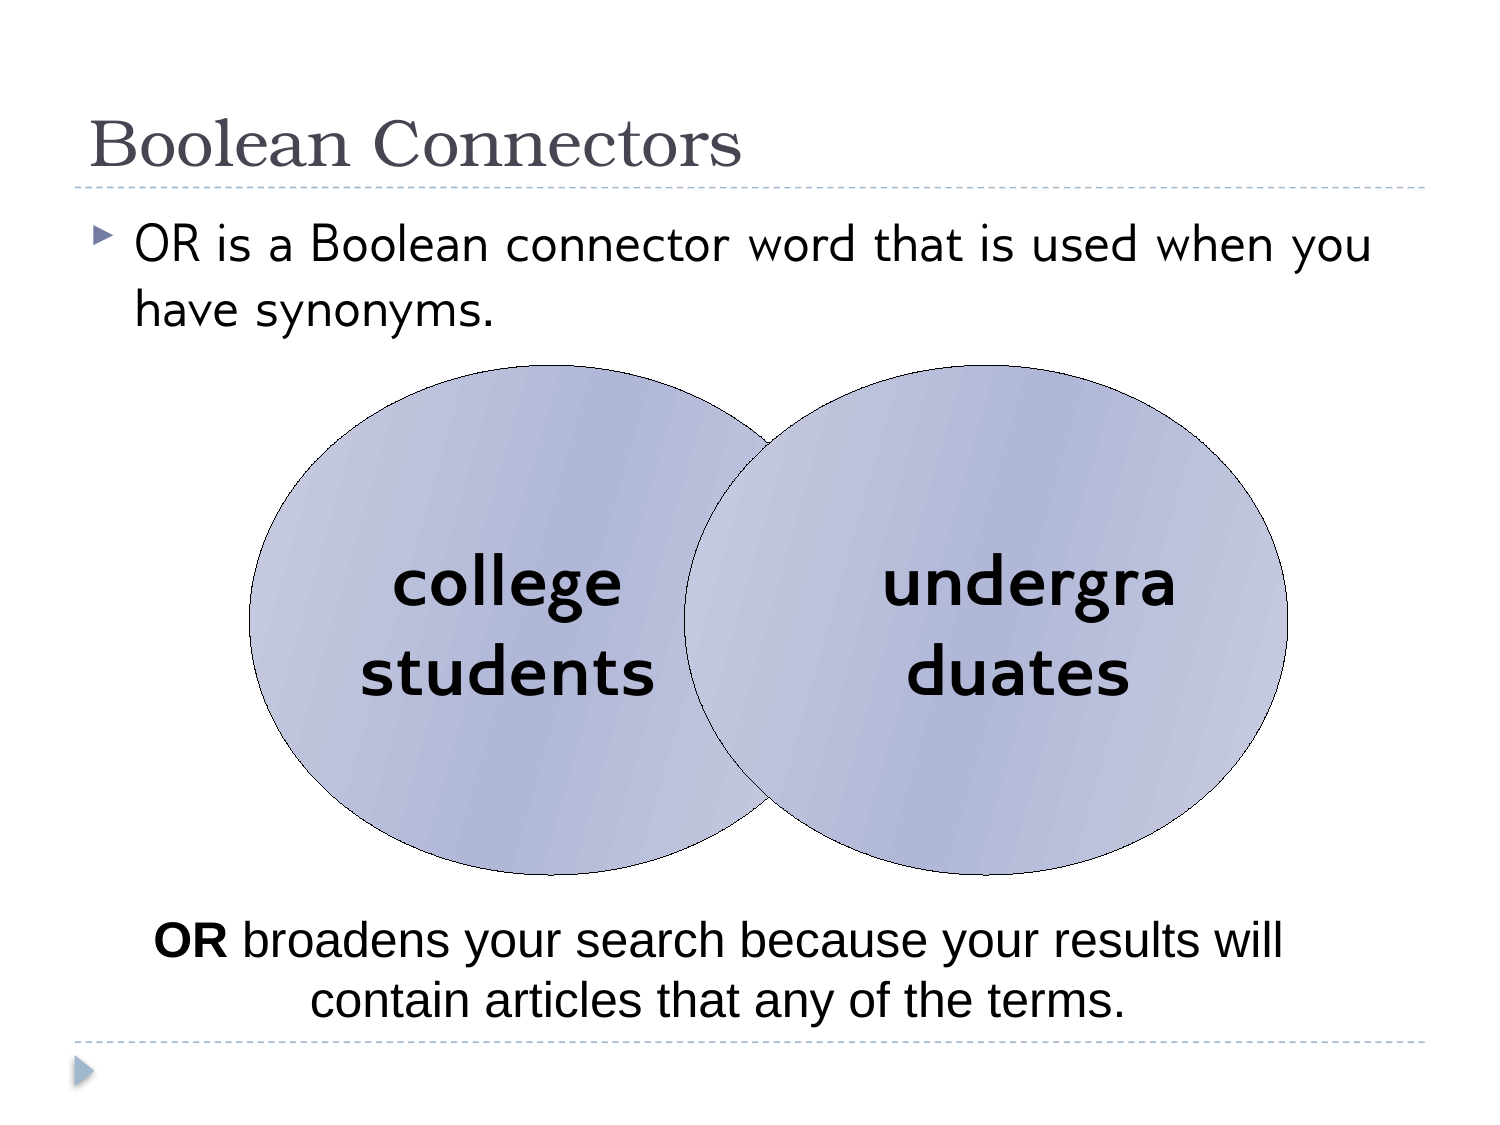

# Boolean Connectors
OR is a Boolean connector word that is used when you have synonyms.
college students
undergraduates
OR broadens your search because your results will contain articles that any of the terms.